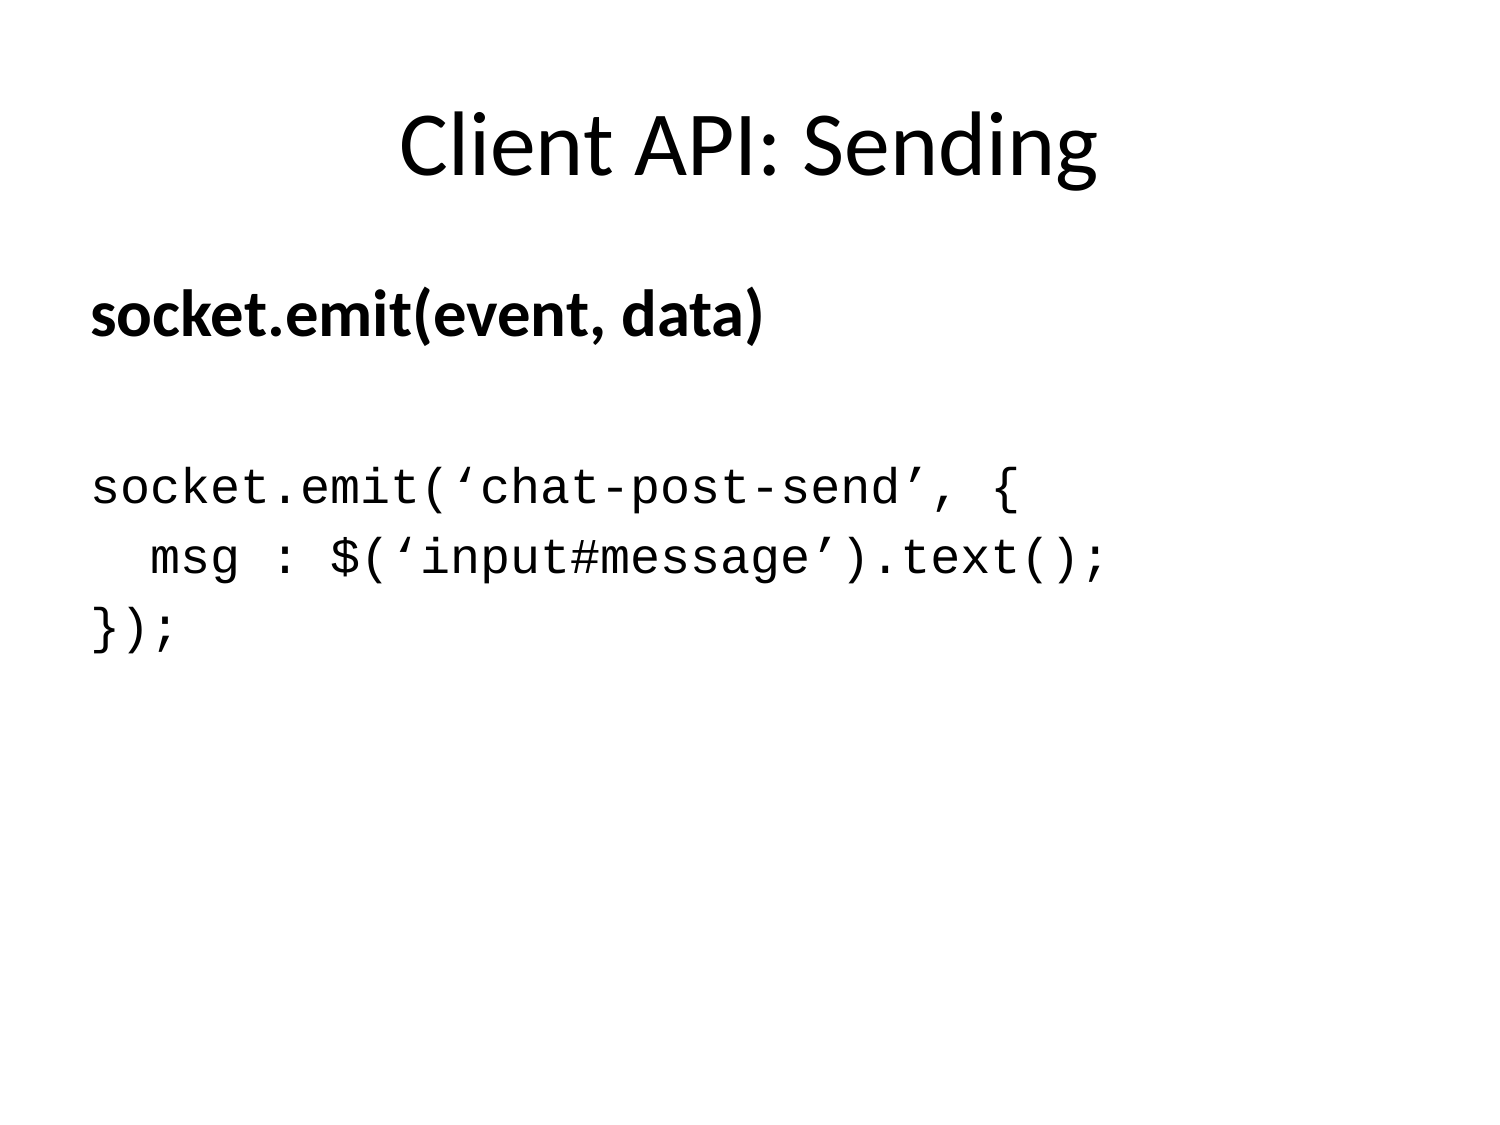

# Client API: Sending
socket.emit(event, data)

socket.emit(‘chat-post-send’, {
  msg : $(‘input#message’).text();
});